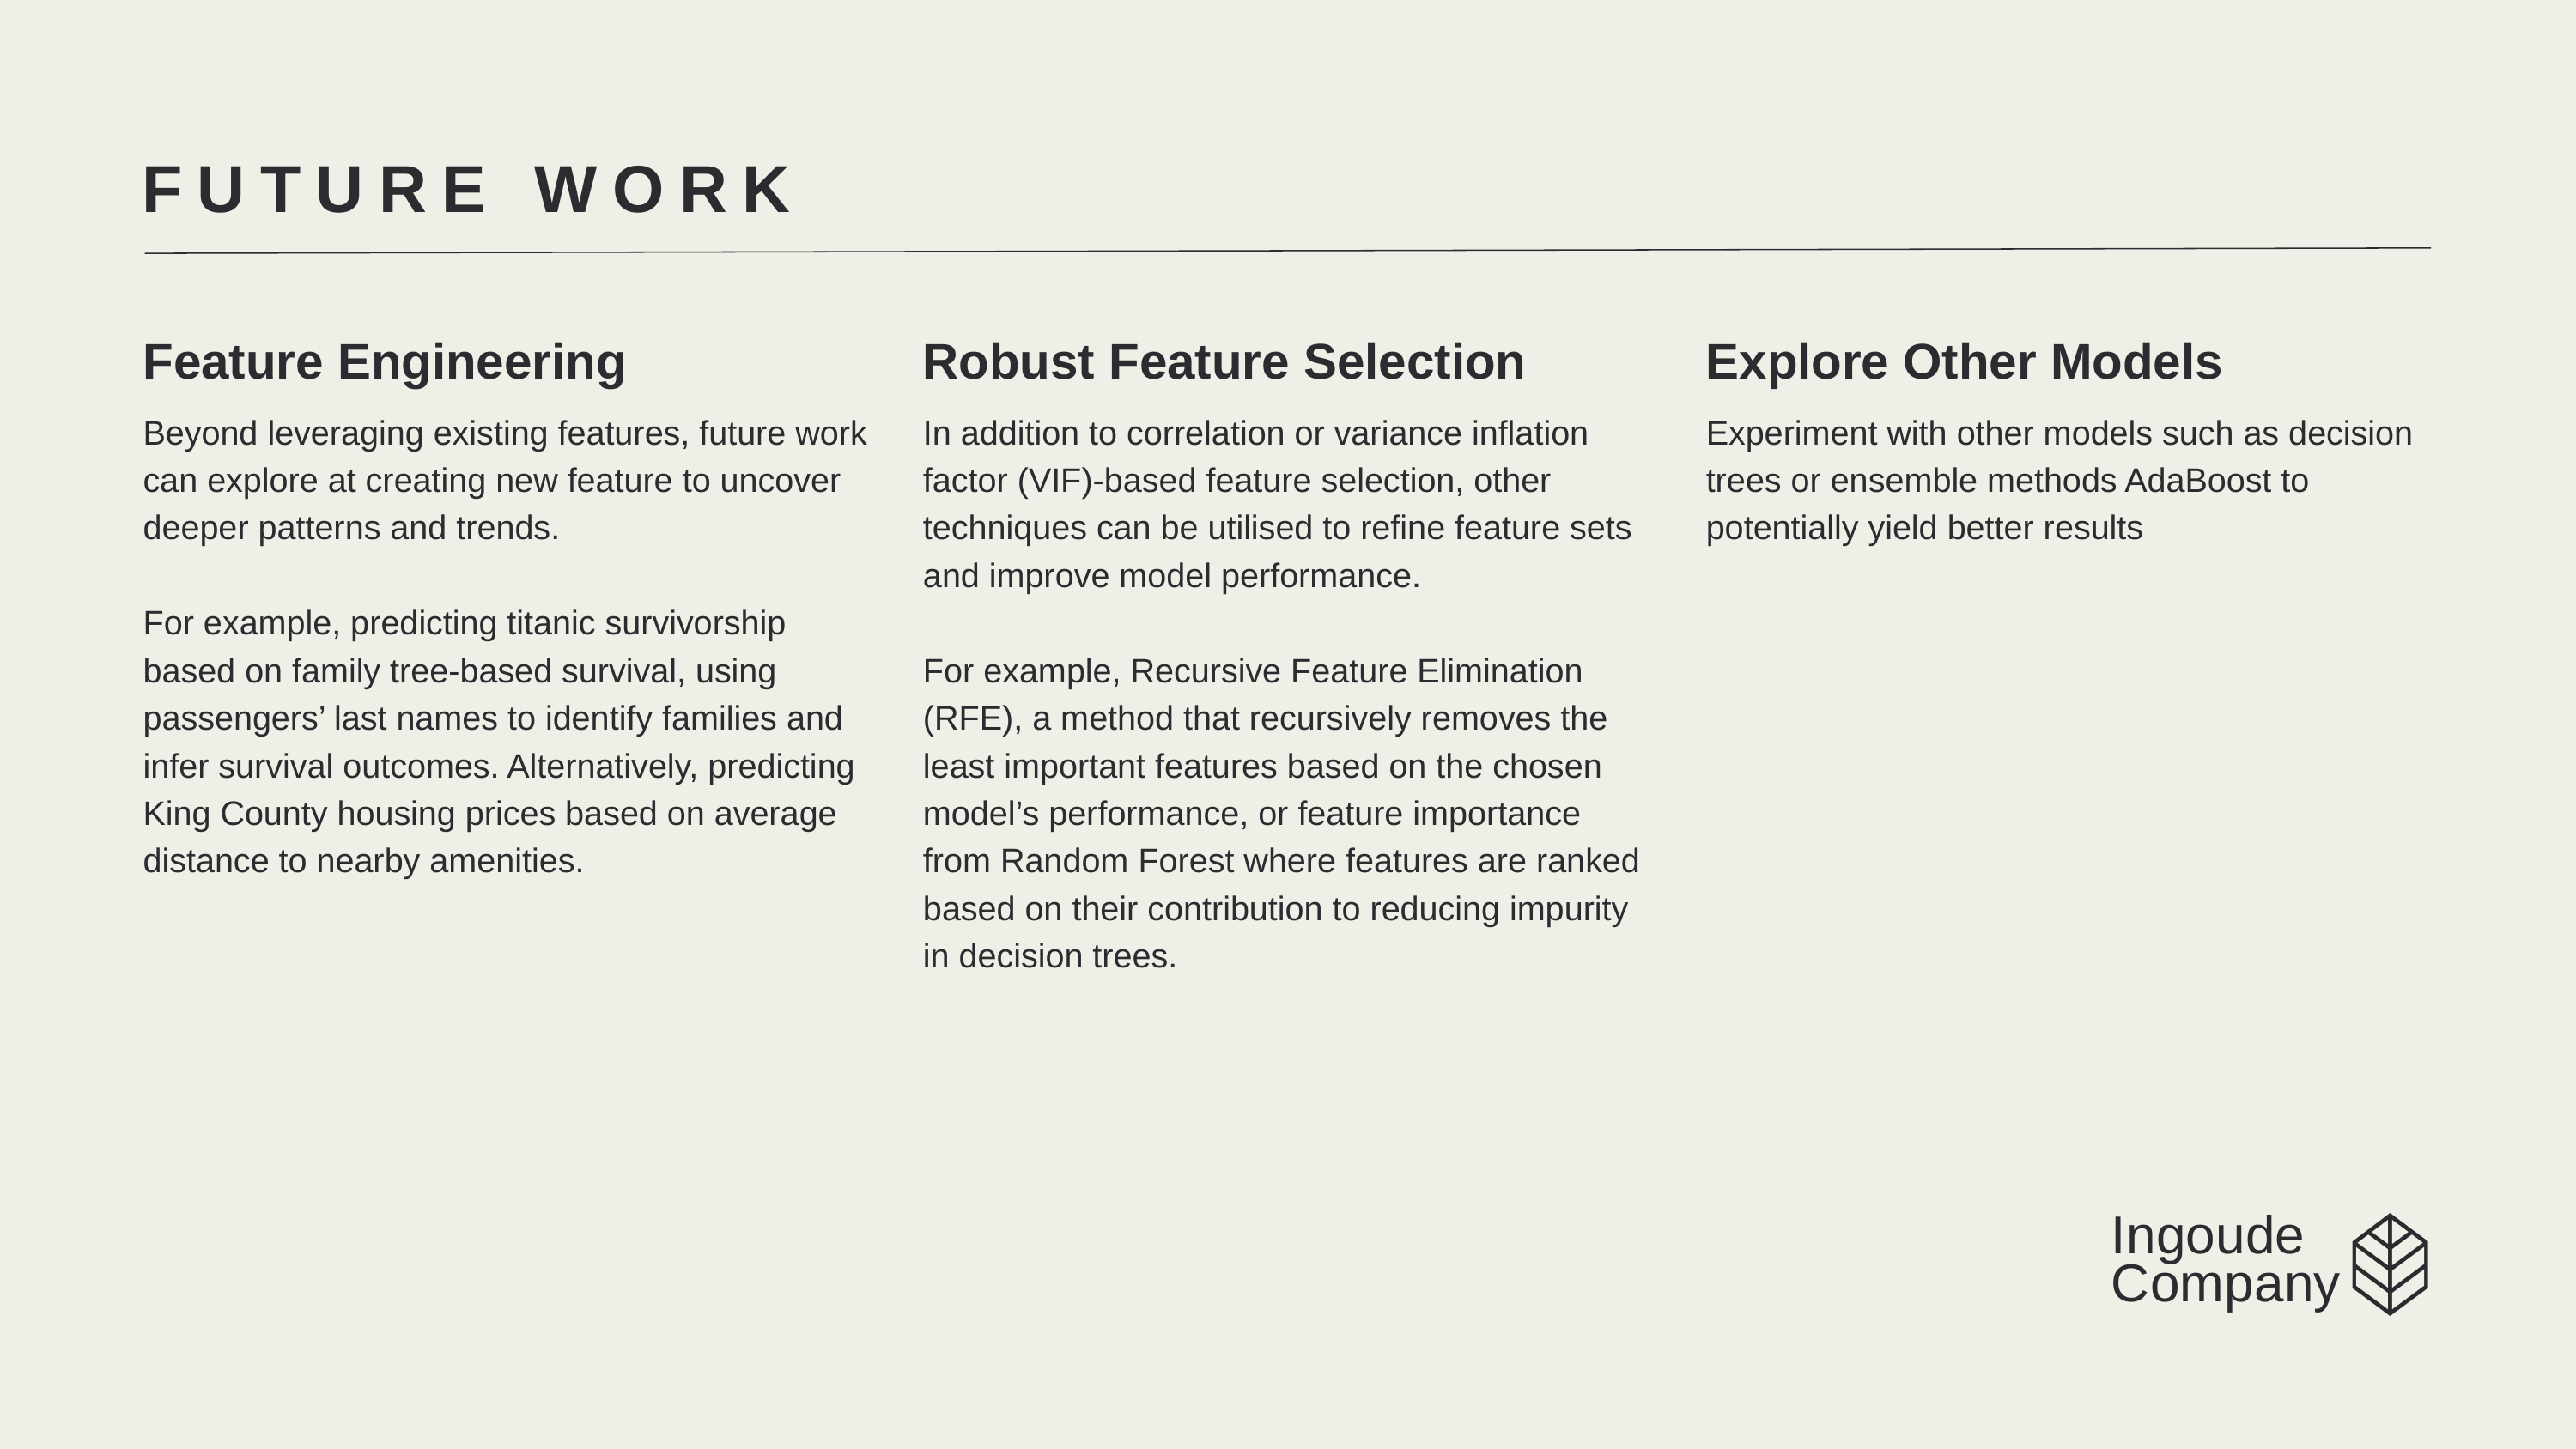

FUTURE WORK

Feature Engineering
Beyond leveraging existing features, future work can explore at creating new feature to uncover deeper patterns and trends.

For example, predicting titanic survivorship based on family tree-based survival, using passengers’ last names to identify families and infer survival outcomes. Alternatively, predicting King County housing prices based on average distance to nearby amenities.
Robust Feature Selection
In addition to correlation or variance inflation factor (VIF)-based feature selection, other techniques can be utilised to refine feature sets and improve model performance.

For example, Recursive Feature Elimination (RFE), a method that recursively removes the least important features based on the chosen model’s performance, or feature importance from Random Forest where features are ranked based on their contribution to reducing impurity in decision trees.
Explore Other Models
Experiment with other models such as decision trees or ensemble methods AdaBoost to potentially yield better results

Ingoude Company